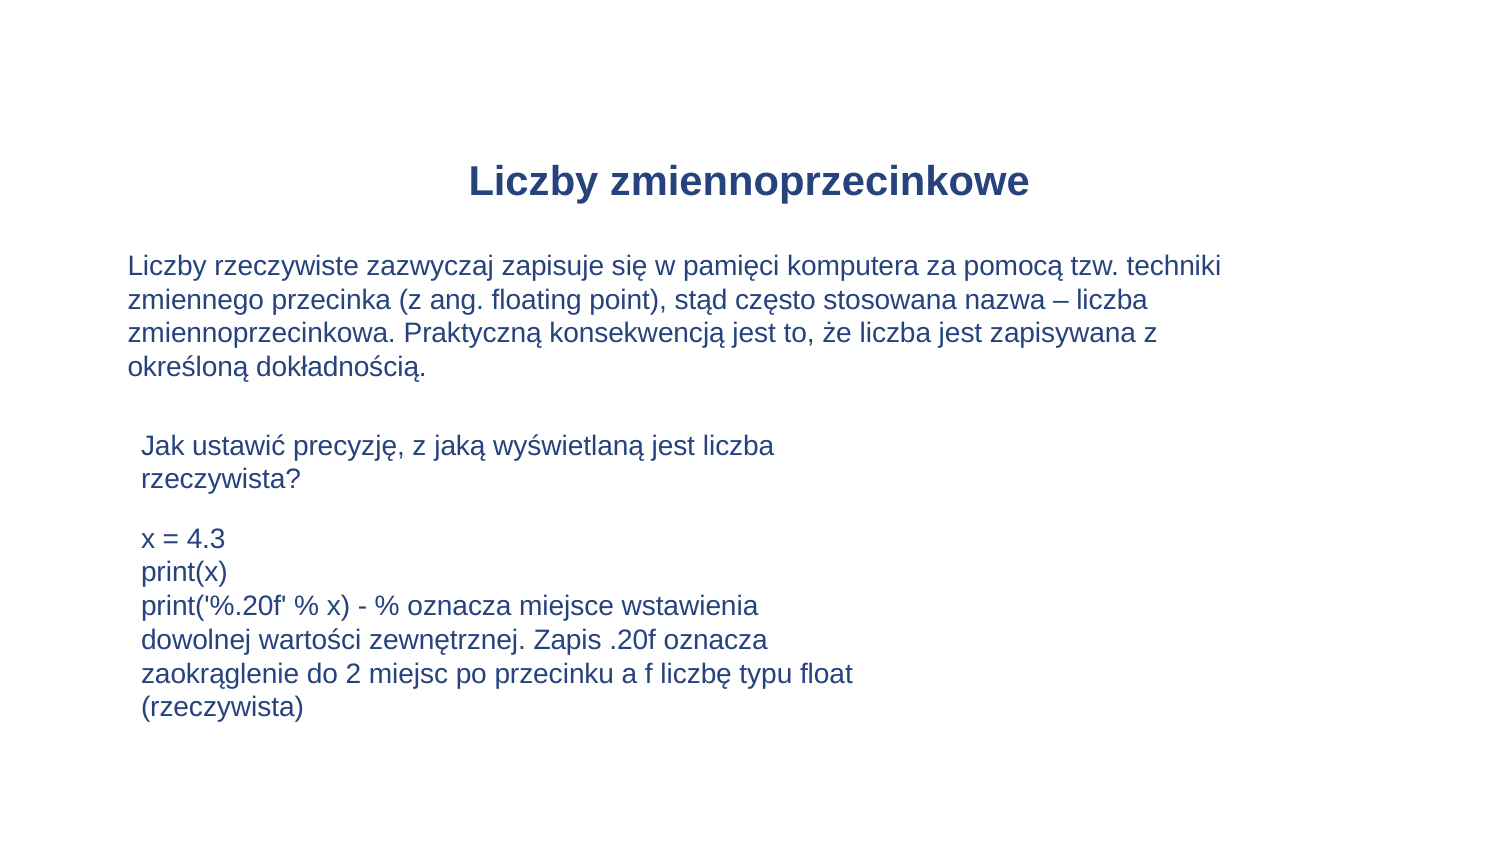

# Liczby zmiennoprzecinkowe
Liczby rzeczywiste zazwyczaj zapisuje się w pamięci komputera za pomocą tzw. techniki zmiennego przecinka (z ang. floating point), stąd często stosowana nazwa – liczba zmiennoprzecinkowa. Praktyczną konsekwencją jest to, że liczba jest zapisywana z określoną dokładnością.
Jak ustawić precyzję, z jaką wyświetlaną jest liczba rzeczywista?
x = 4.3
print(x)
print('%.20f' % x) - % oznacza miejsce wstawienia dowolnej wartości zewnętrznej. Zapis .20f oznacza zaokrąglenie do 2 miejsc po przecinku a f liczbę typu float (rzeczywista)